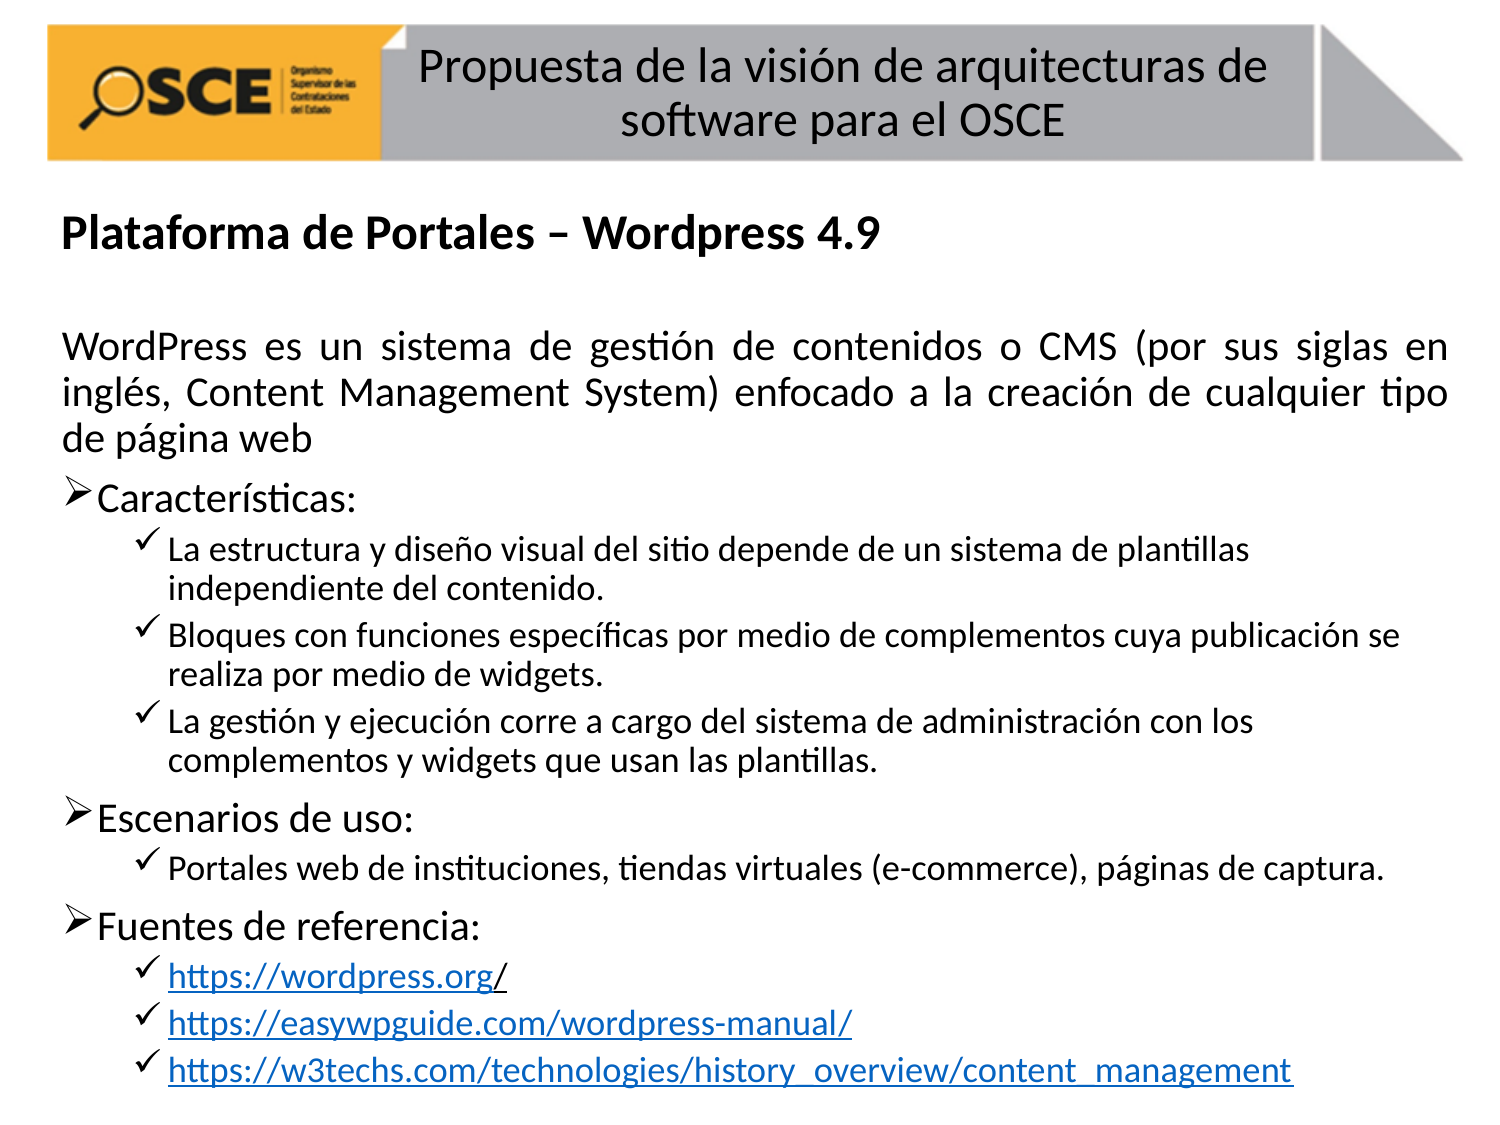

# Propuesta de la visión de arquitecturas de software para el OSCE
Plataforma de Portales – Wordpress 4.9

WordPress es un sistema de gestión de contenidos o CMS (por sus siglas en inglés, Content Management System) enfocado a la creación de cualquier tipo de página web
Características:
La estructura y diseño visual del sitio depende de un sistema de plantillas independiente del contenido.
Bloques con funciones específicas por medio de complementos cuya publicación se realiza por medio de widgets.
La gestión y ejecución corre a cargo del sistema de administración con los complementos y widgets que usan las plantillas.
Escenarios de uso:
Portales web de instituciones, tiendas virtuales (e-commerce), páginas de captura.
Fuentes de referencia:
https://wordpress.org/
https://easywpguide.com/wordpress-manual/
https://w3techs.com/technologies/history_overview/content_management